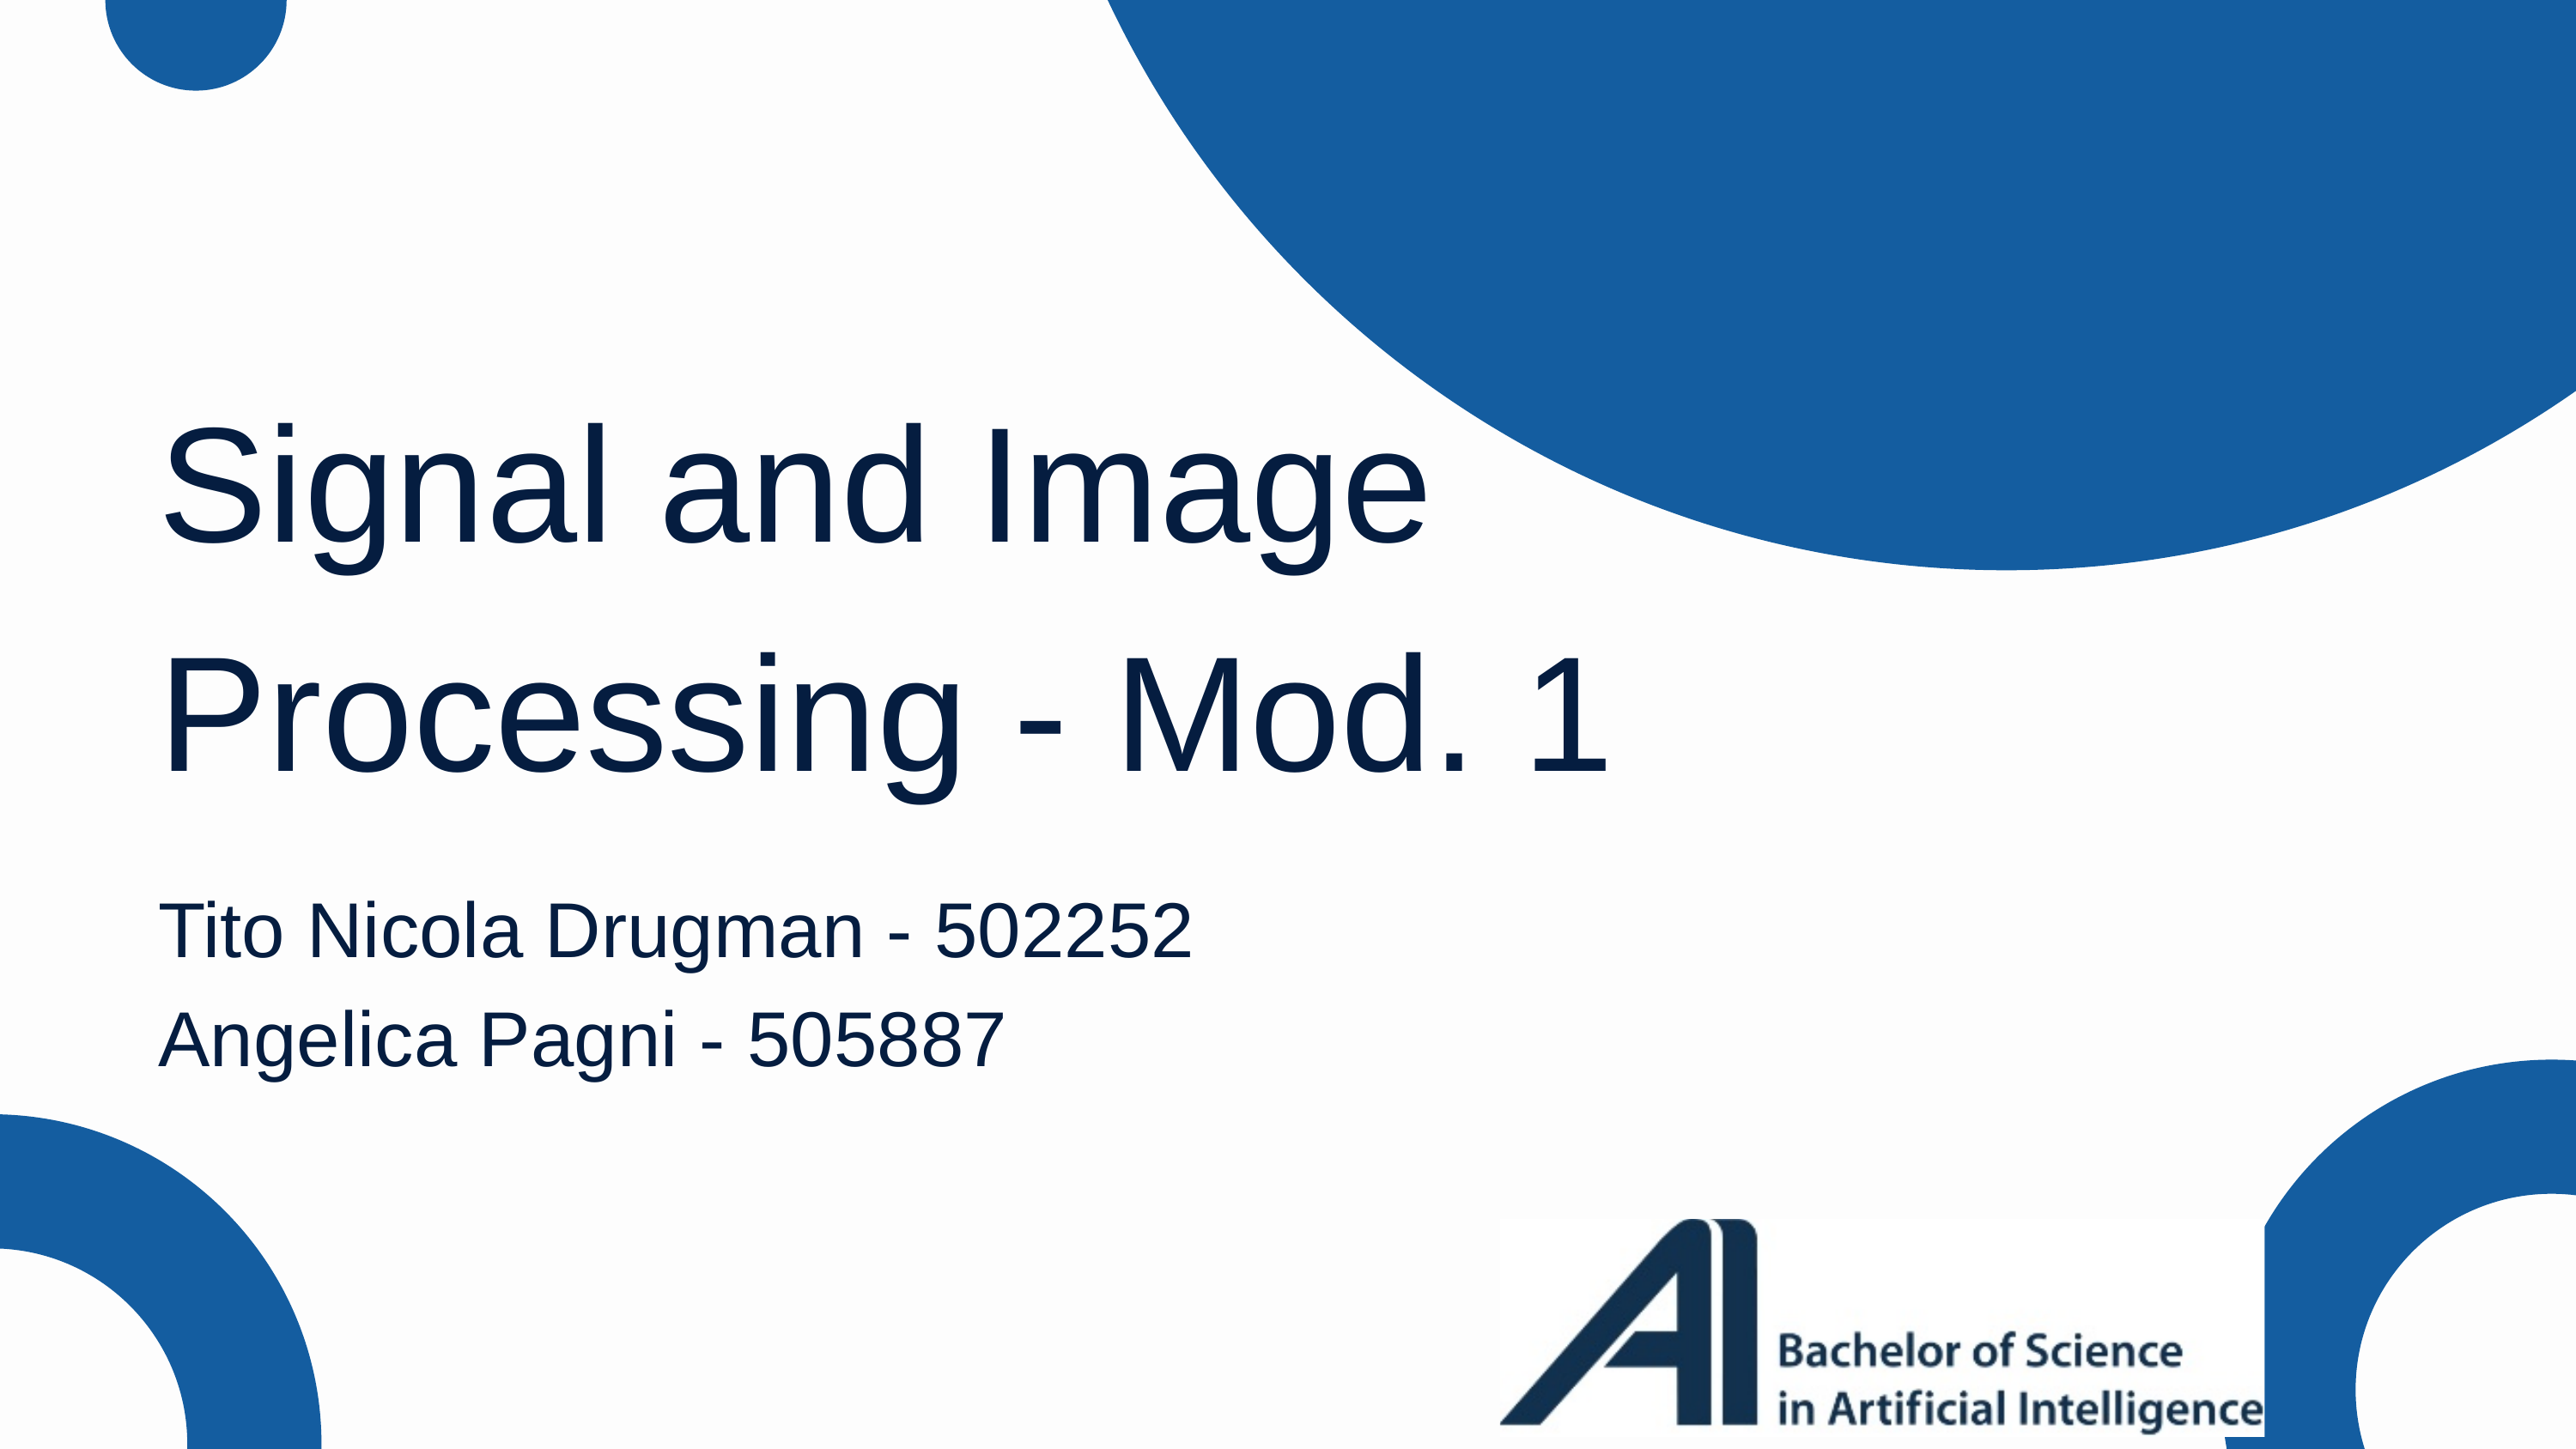

Signal and Image Processing - Mod. 1
Tito Nicola Drugman - 502252
Angelica Pagni - 505887